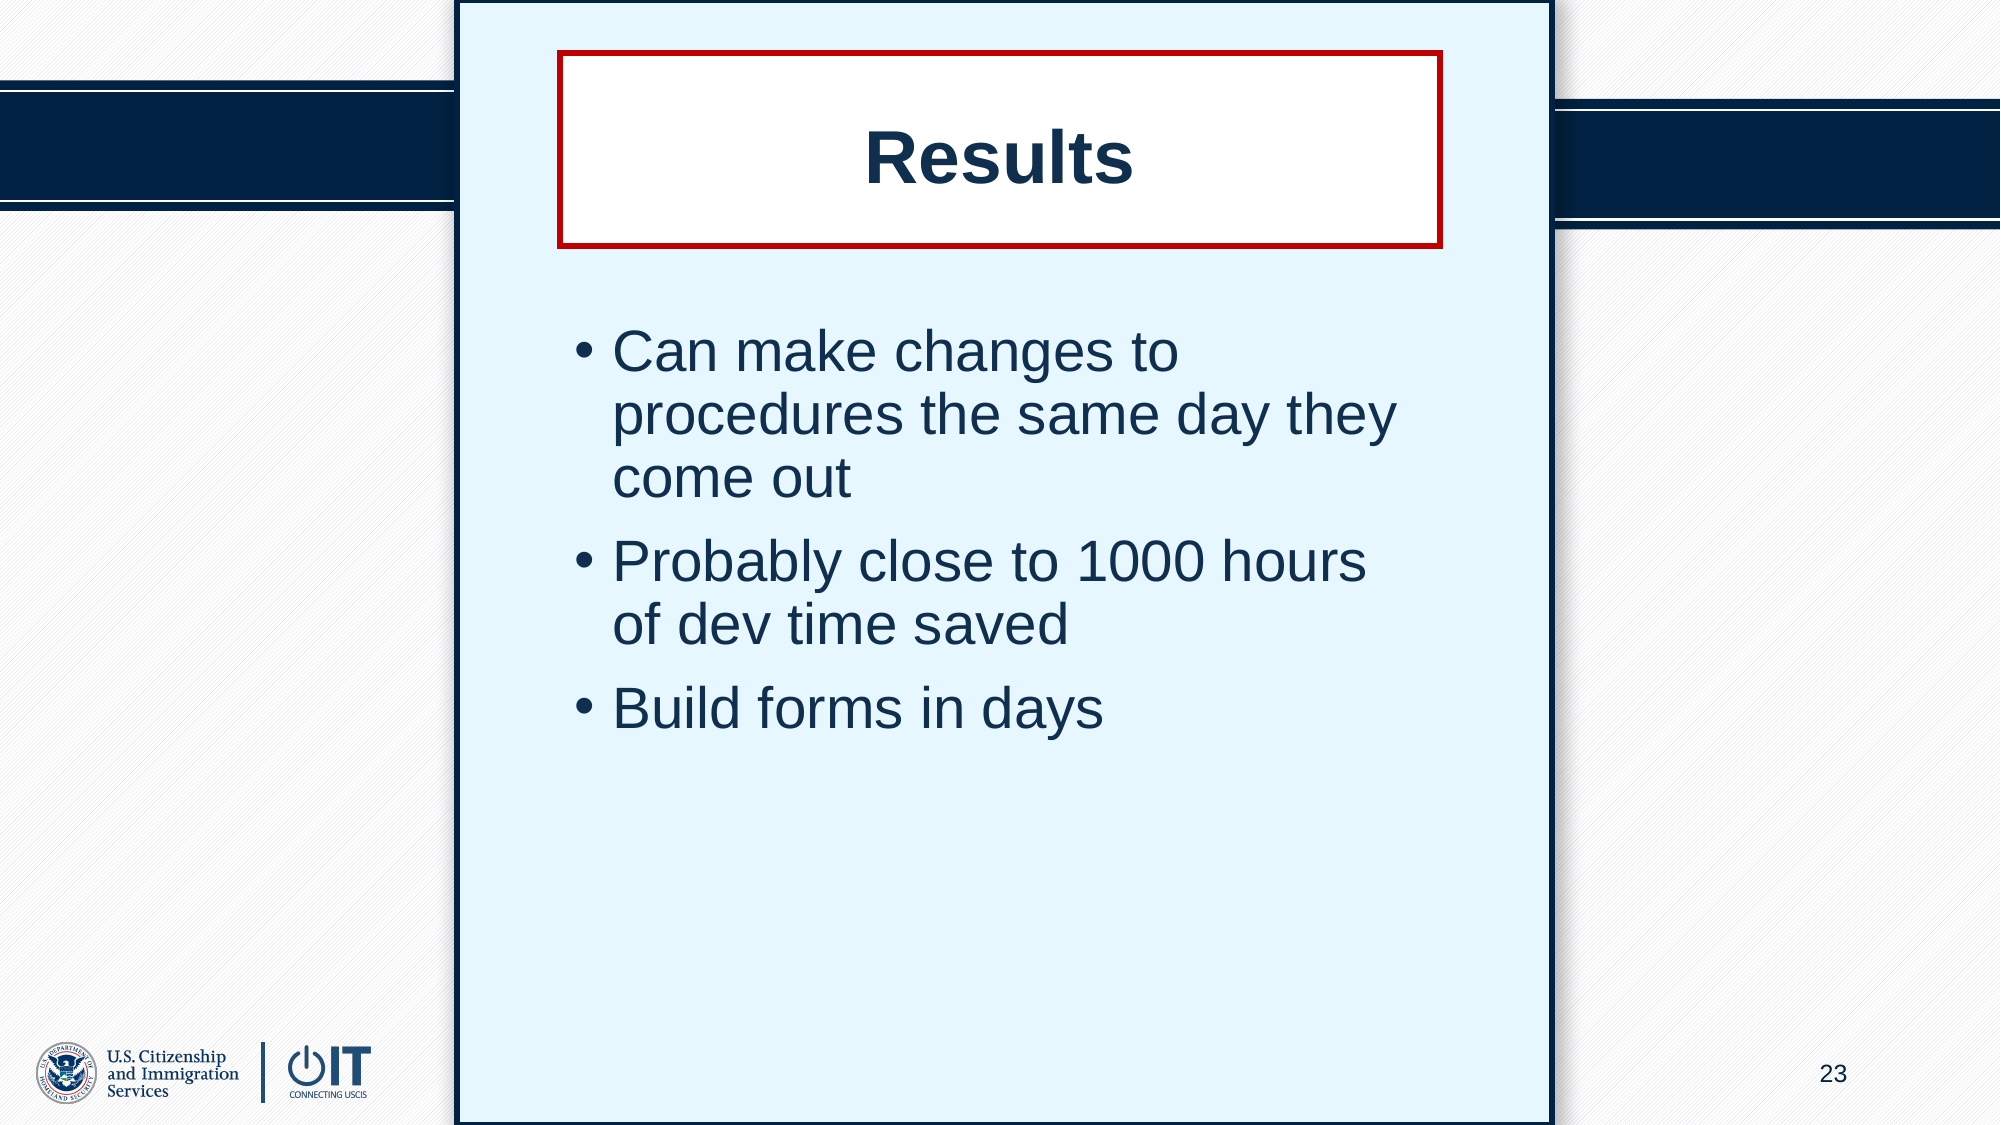

# Results
Can make changes to procedures the same day they come out
Probably close to 1000 hours of dev time saved
Build forms in days
23